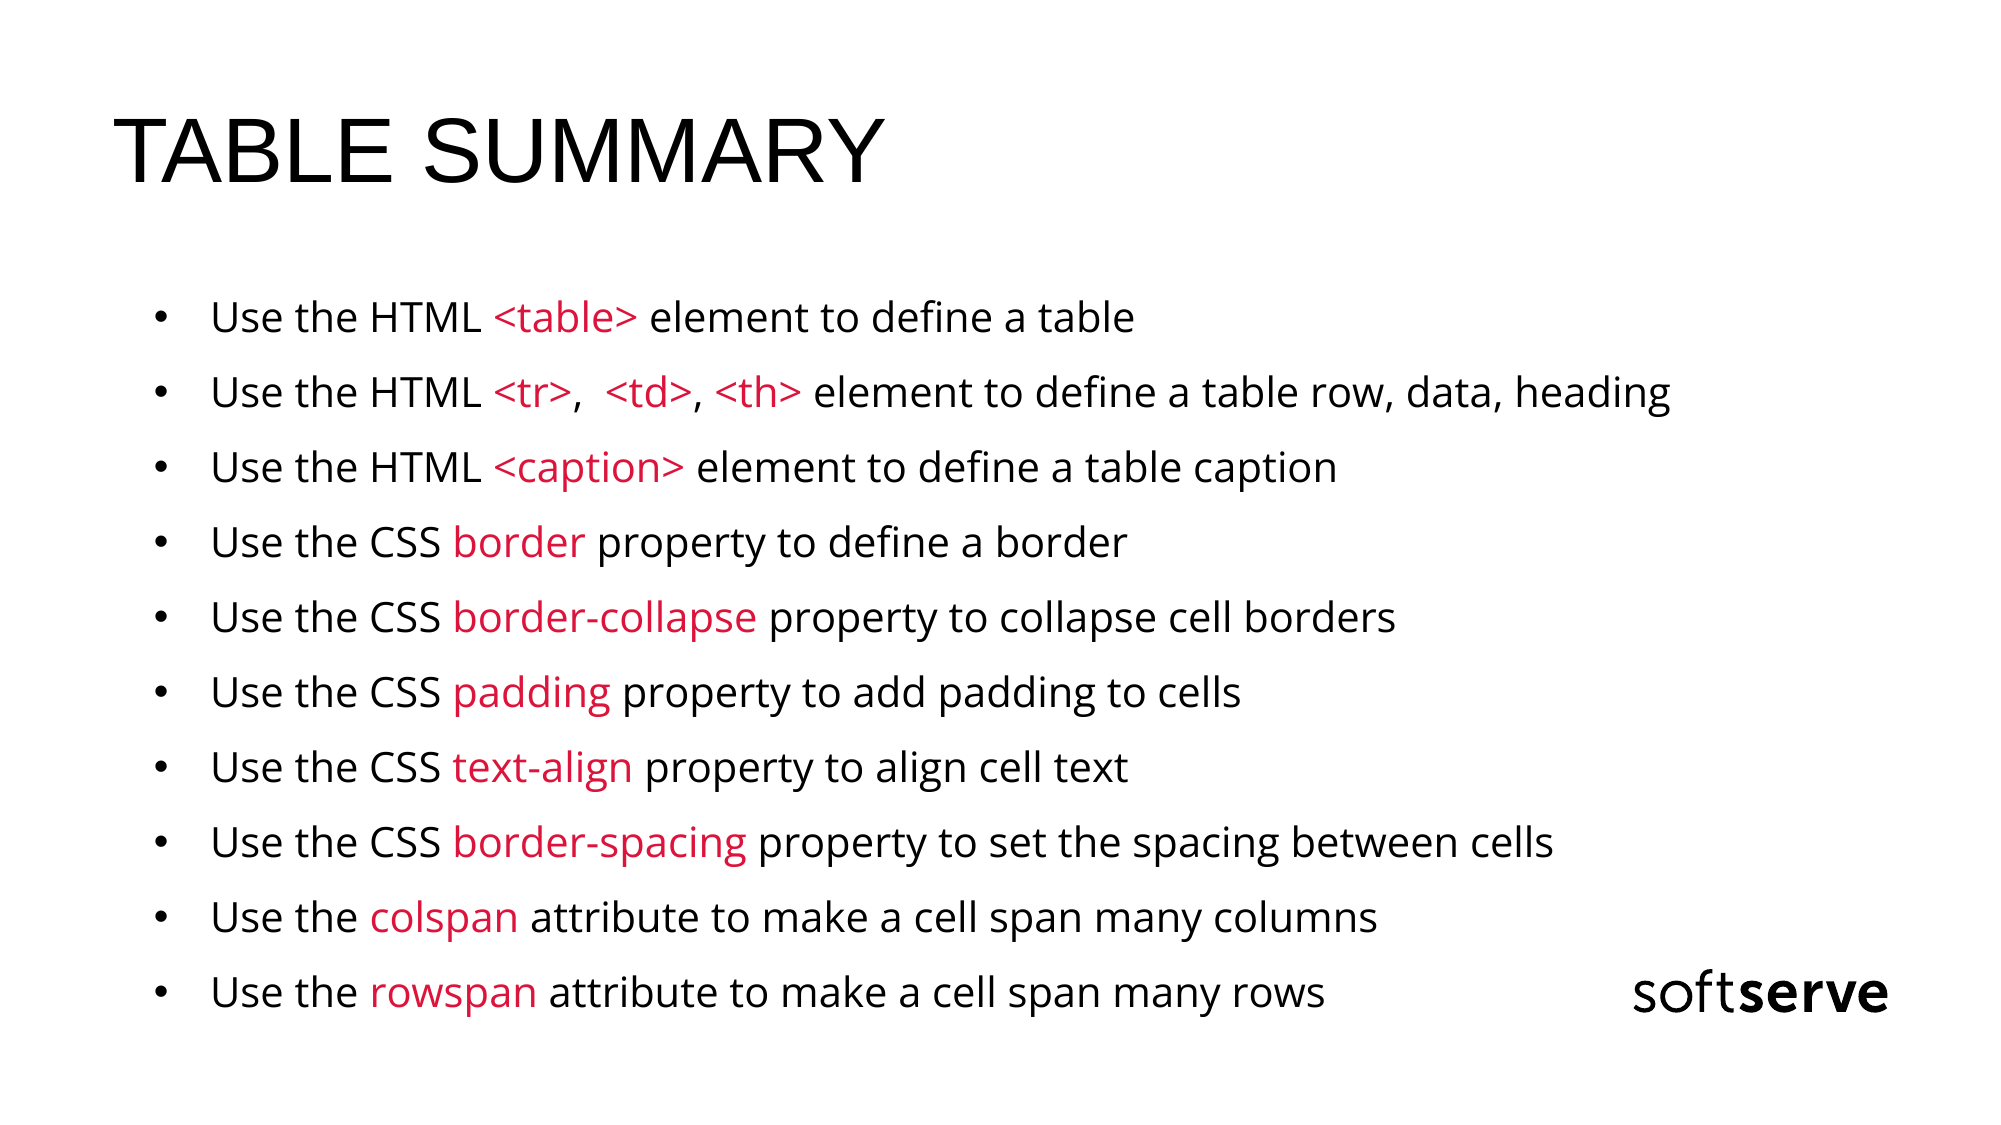

TABLE SUMMARY
Use the HTML <table> element to define a table
Use the HTML <tr>,  <td>, <th> element to define a table row, data, heading
Use the HTML <caption> element to define a table caption
Use the CSS border property to define a border
Use the CSS border-collapse property to collapse cell borders
Use the CSS padding property to add padding to cells
Use the CSS text-align property to align cell text
Use the CSS border-spacing property to set the spacing between cells
Use the colspan attribute to make a cell span many columns
Use the rowspan attribute to make a cell span many rows